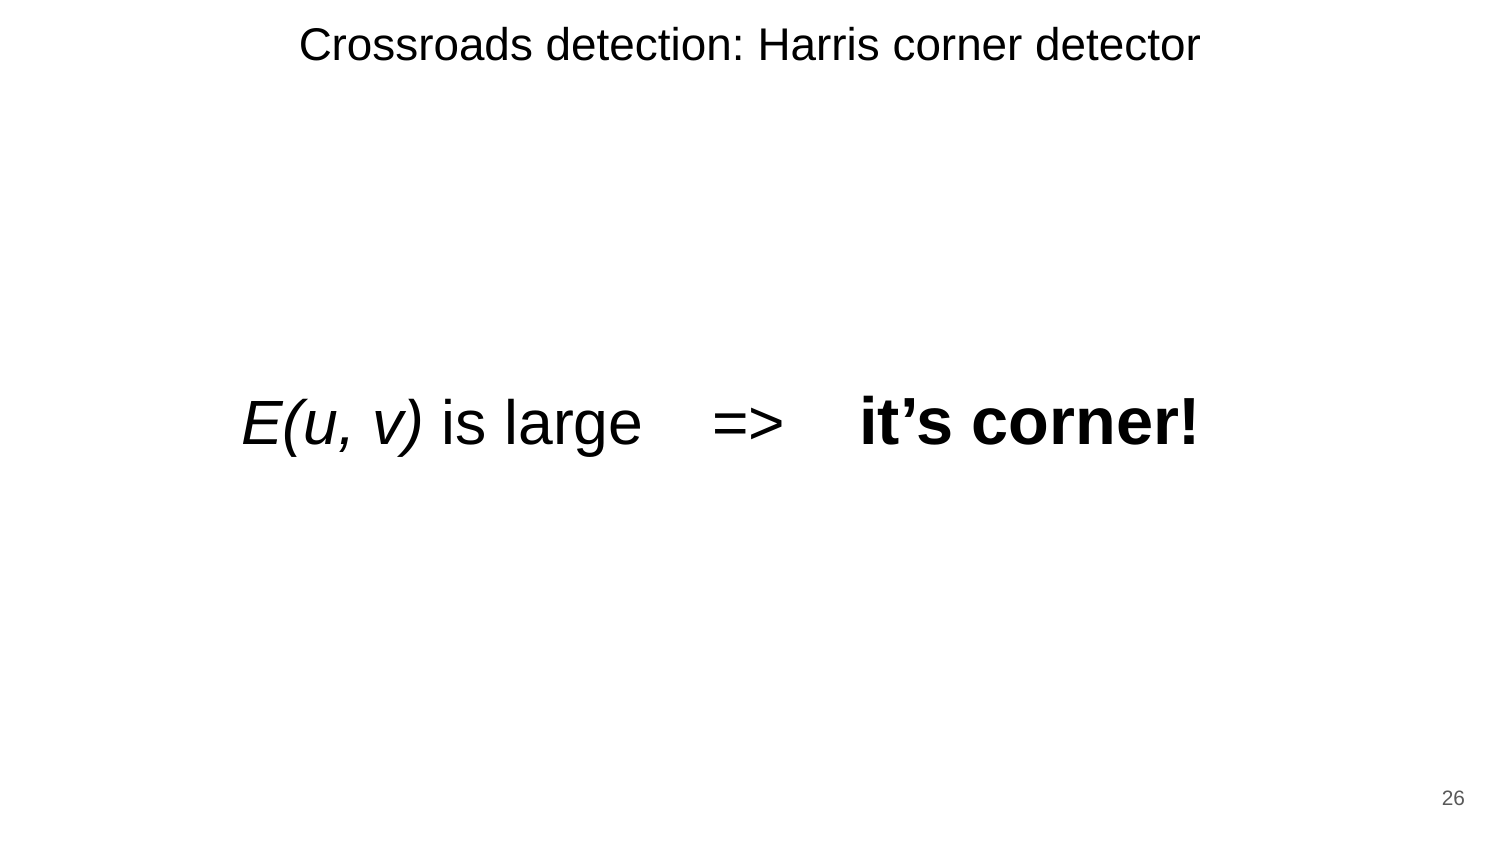

Crossroads detection: Harris corner detector

E(u, v) is large    =>    it’s corner!
26